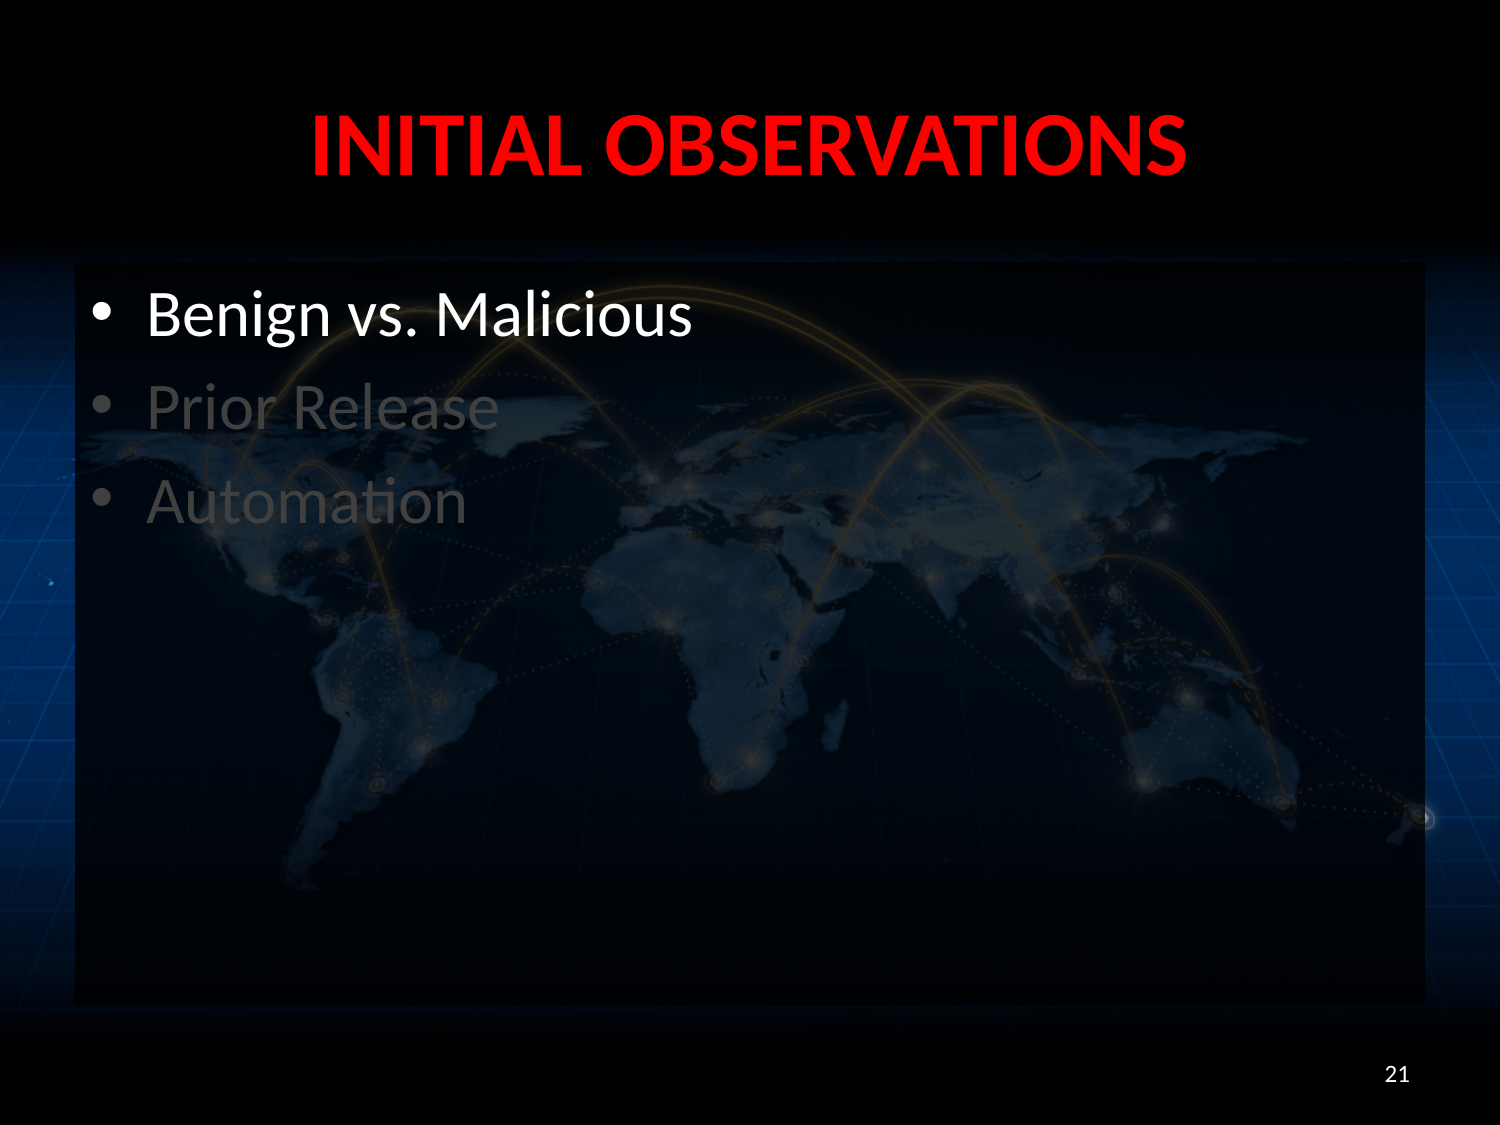

# Initial observations
Benign vs. Malicious
Prior Release
Automation
21